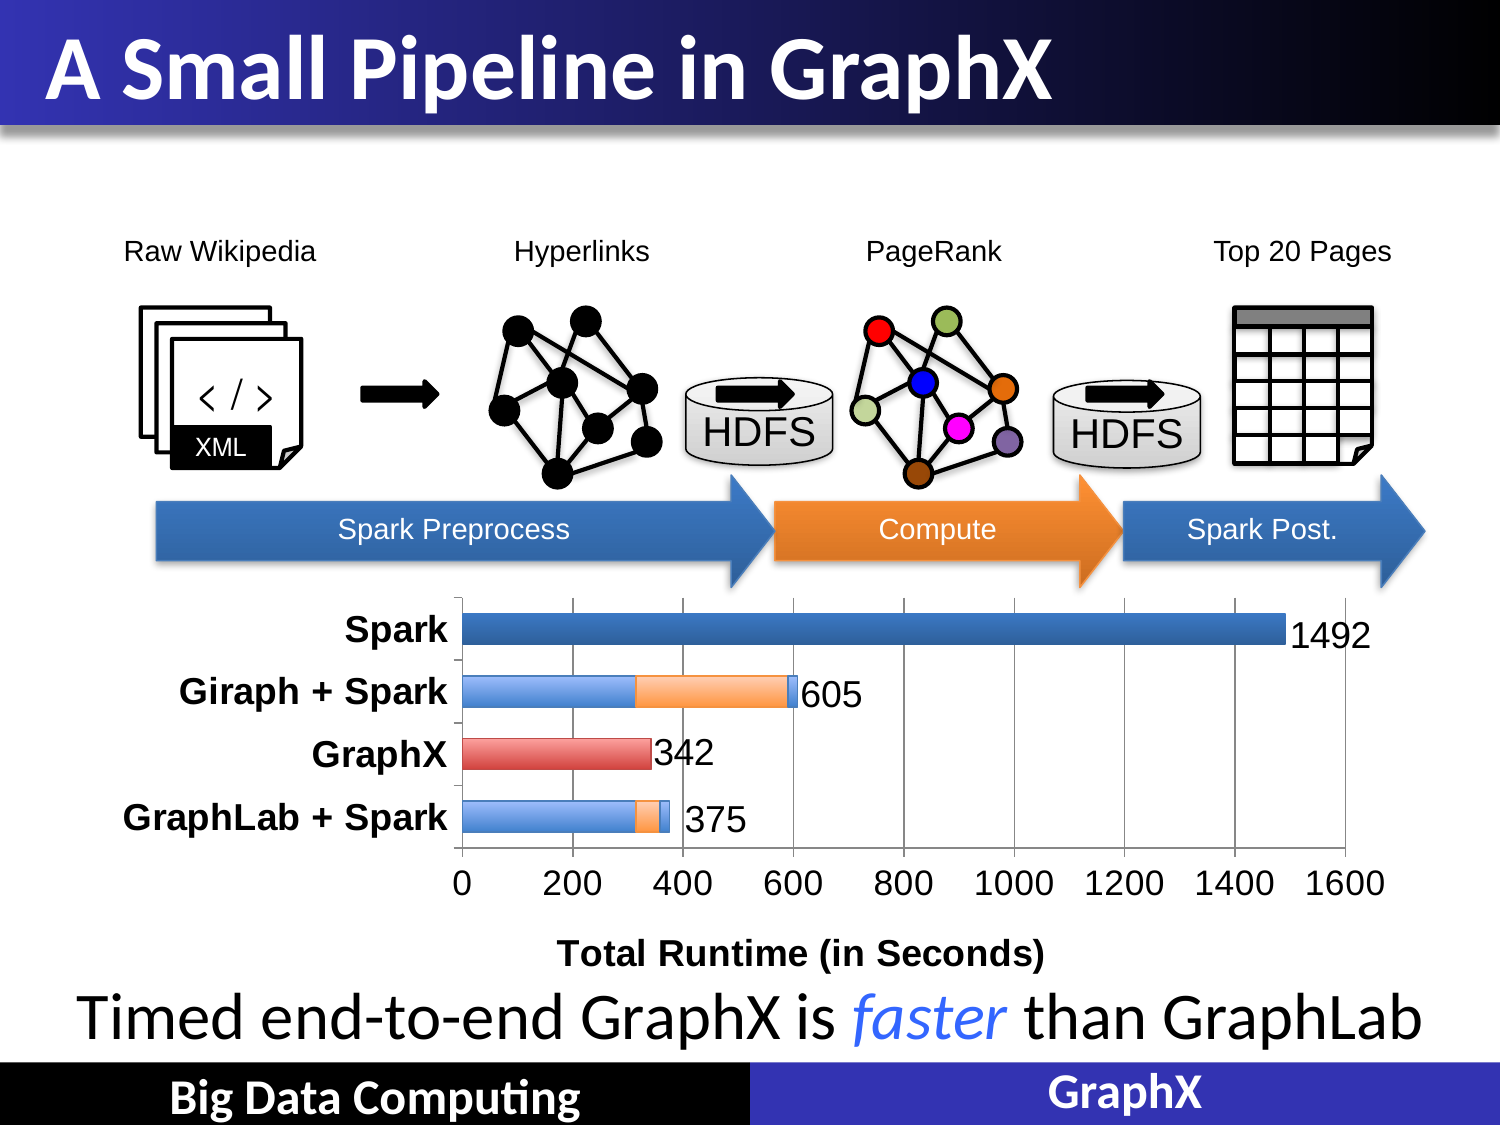

# A Small Pipeline in GraphX
Raw Wikipedia
< / >
< / >
< / >
XML
Hyperlinks

PageRank

Top 20 Pages

HDFS
HDFS
Spark Preprocess
Compute
Spark Post.

### Chart

| Category | Total | Load | Cmpute | Summarize |
|---|---|---|---|---|
| GraphLab + Spark | None | 315.0 | 43.0 | 17.0 |
| GraphX | 342.0 | None | None | None |
| Giraph + Spark | None | 315.0 | 275.0 | 17.0 |
| Spark | 1492.0 | None | None | None |
605
375
Timed end-to-end GraphX is faster than GraphLab
GraphX
Big Data Computing